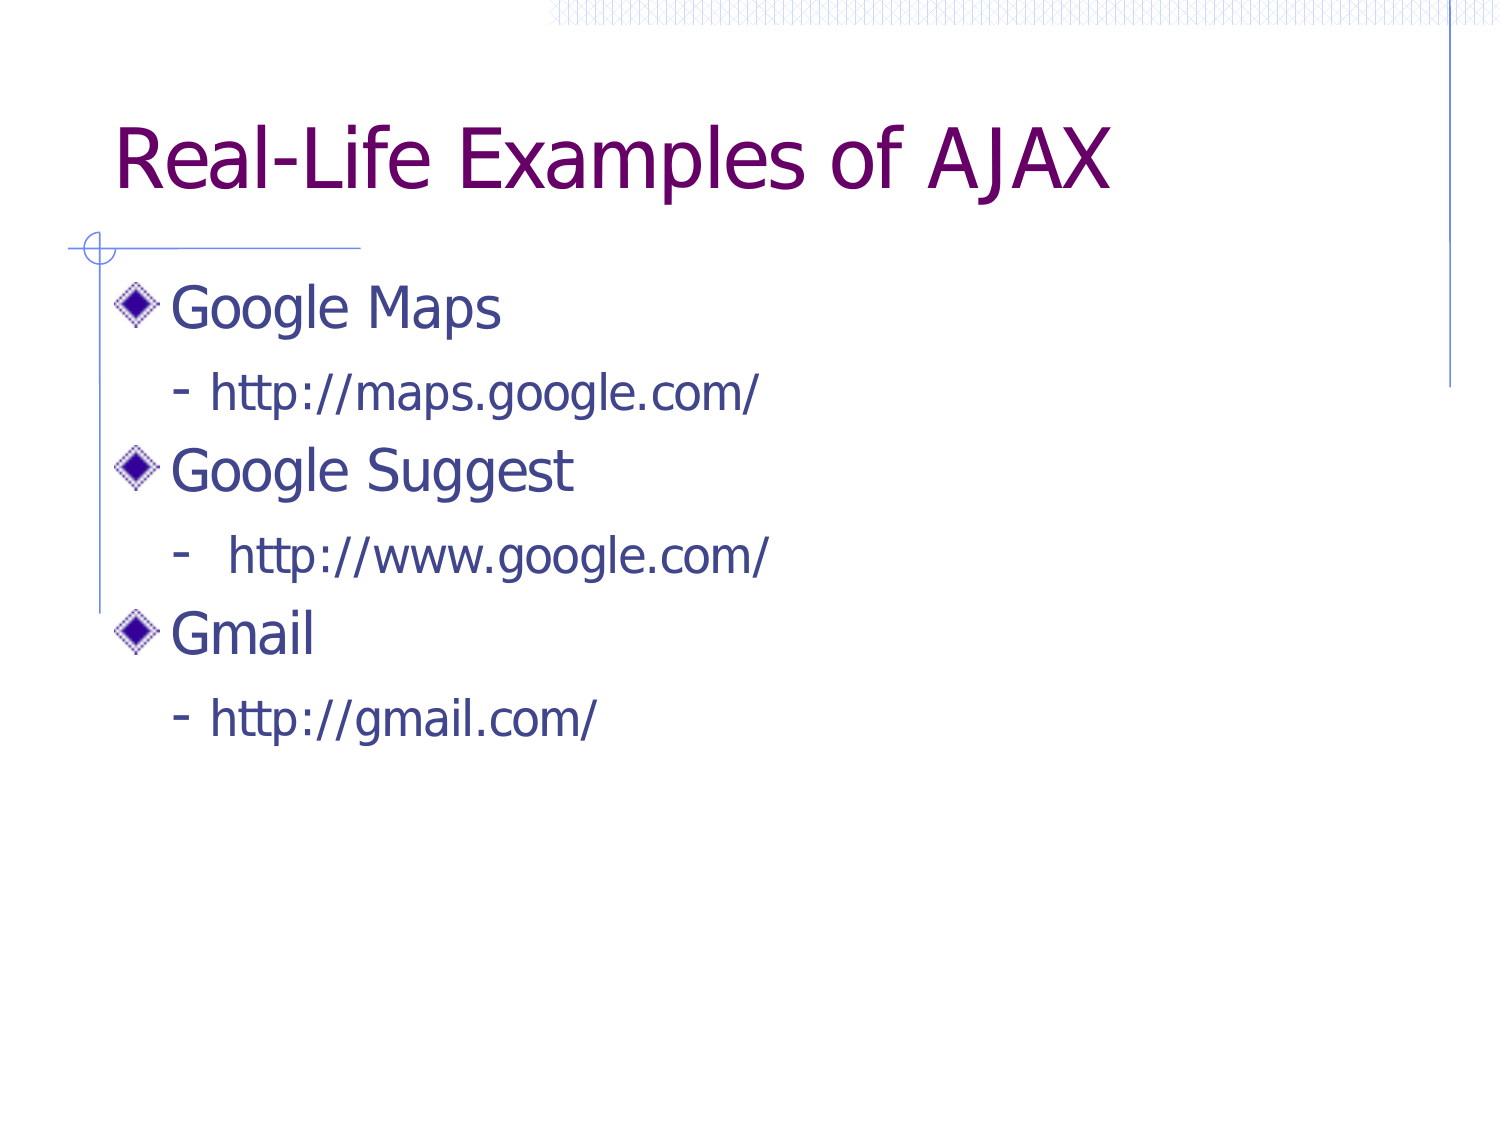

# Real-Life Examples of AJAX
Google Maps
	- http://maps.google.com/
Google Suggest
	-  http://www.google.com/
Gmail
	- http://gmail.com/